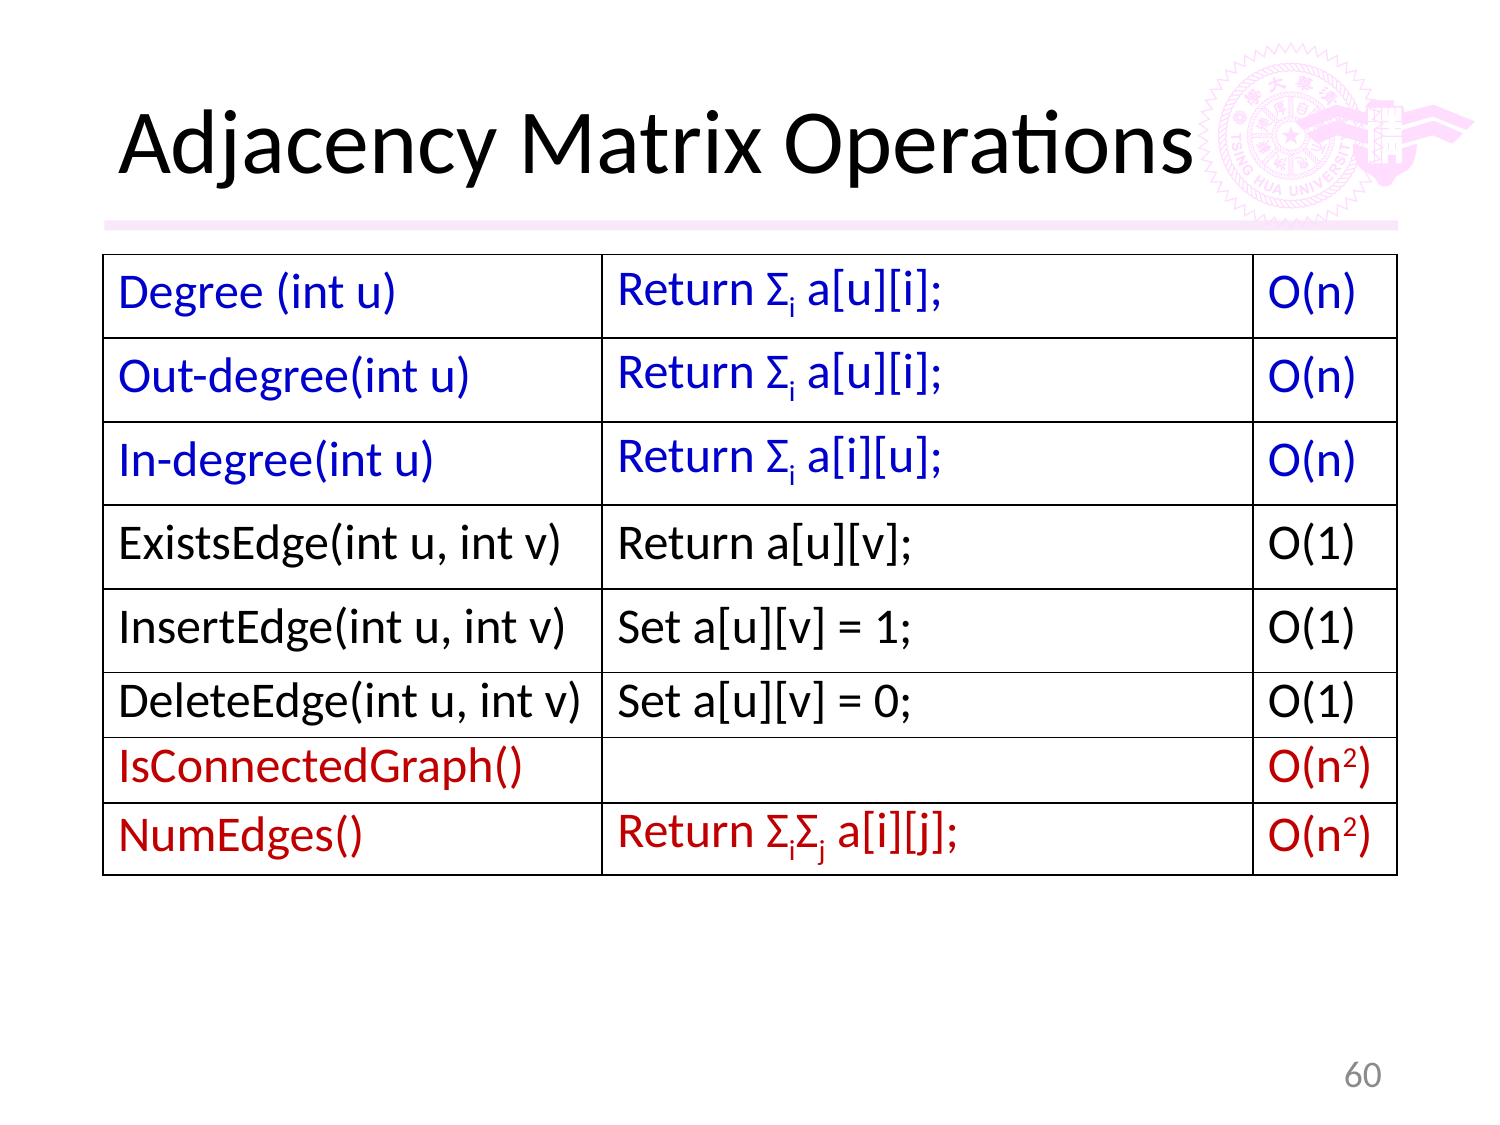

# Adjacency Matrix Operations
| Degree (int u) | Return Σi a[u][i]; | O(n) |
| --- | --- | --- |
| Out-degree(int u) | Return Σi a[u][i]; | O(n) |
| In-degree(int u) | Return Σi a[i][u]; | O(n) |
| ExistsEdge(int u, int v) | Return a[u][v]; | O(1) |
| InsertEdge(int u, int v) | Set a[u][v] = 1; | O(1) |
| DeleteEdge(int u, int v) | Set a[u][v] = 0; | O(1) |
| IsConnectedGraph() |  | O(n2) |
| NumEdges() | Return ΣiΣj a[i][j]; | O(n2) |
60